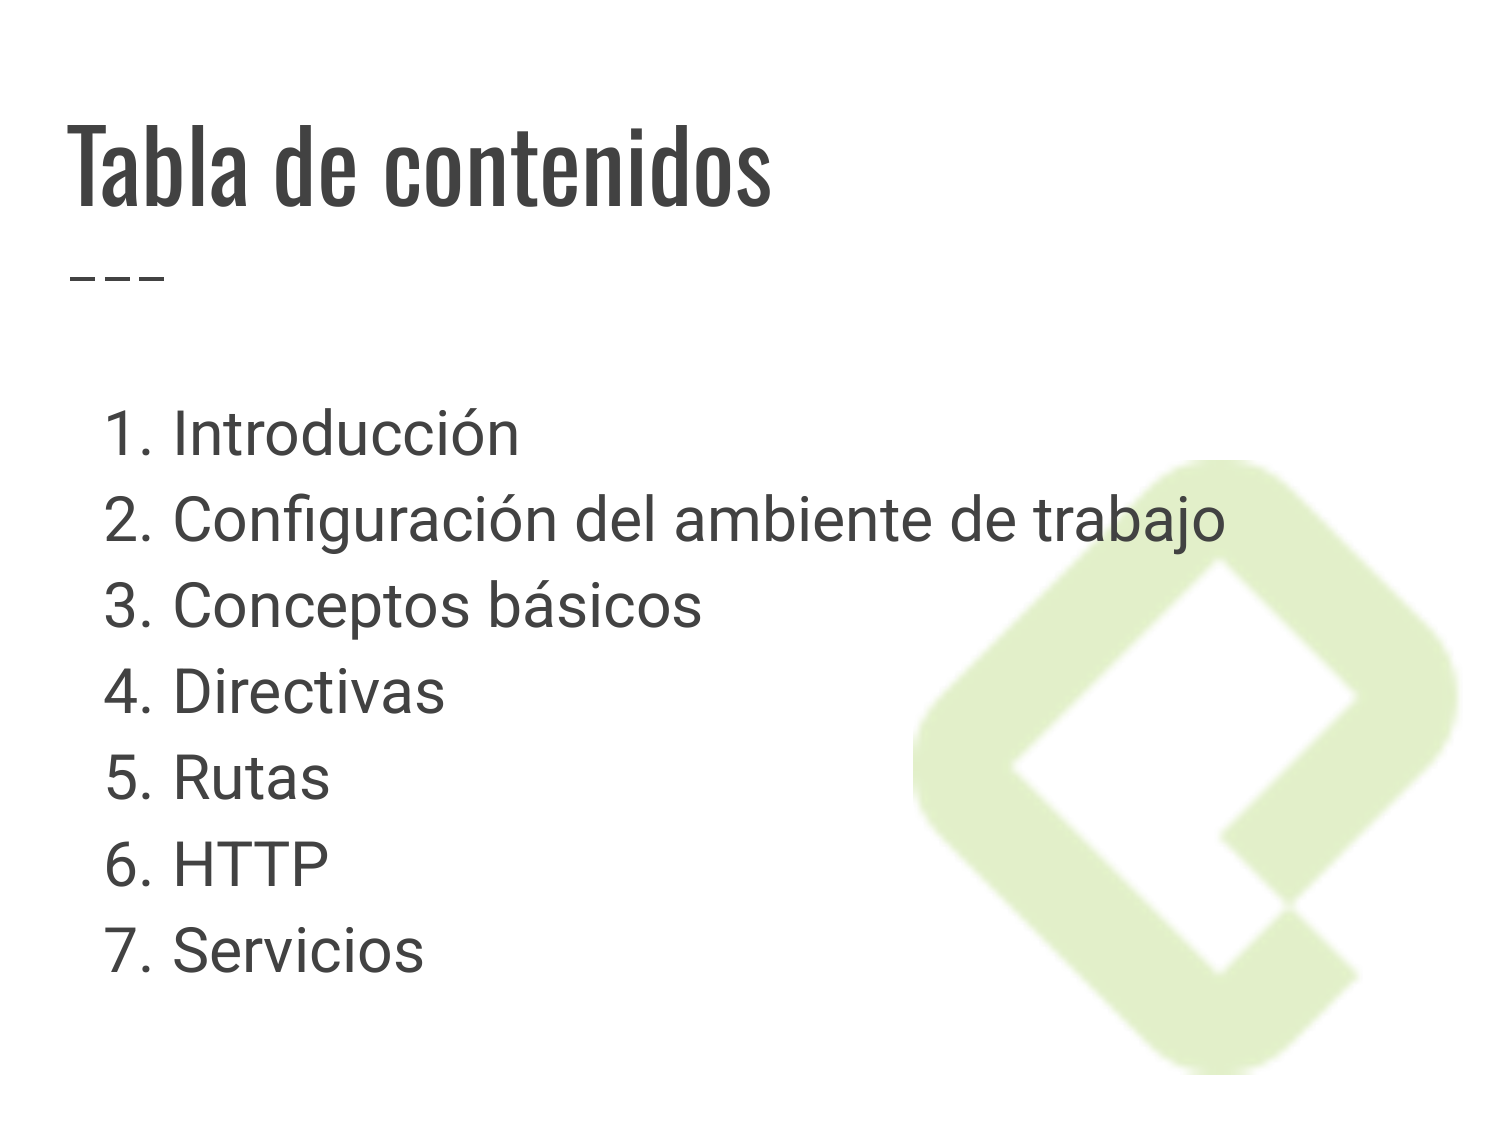

# Tabla de contenidos
Introducción
Configuración del ambiente de trabajo
Conceptos básicos
Directivas
Rutas
HTTP
Servicios